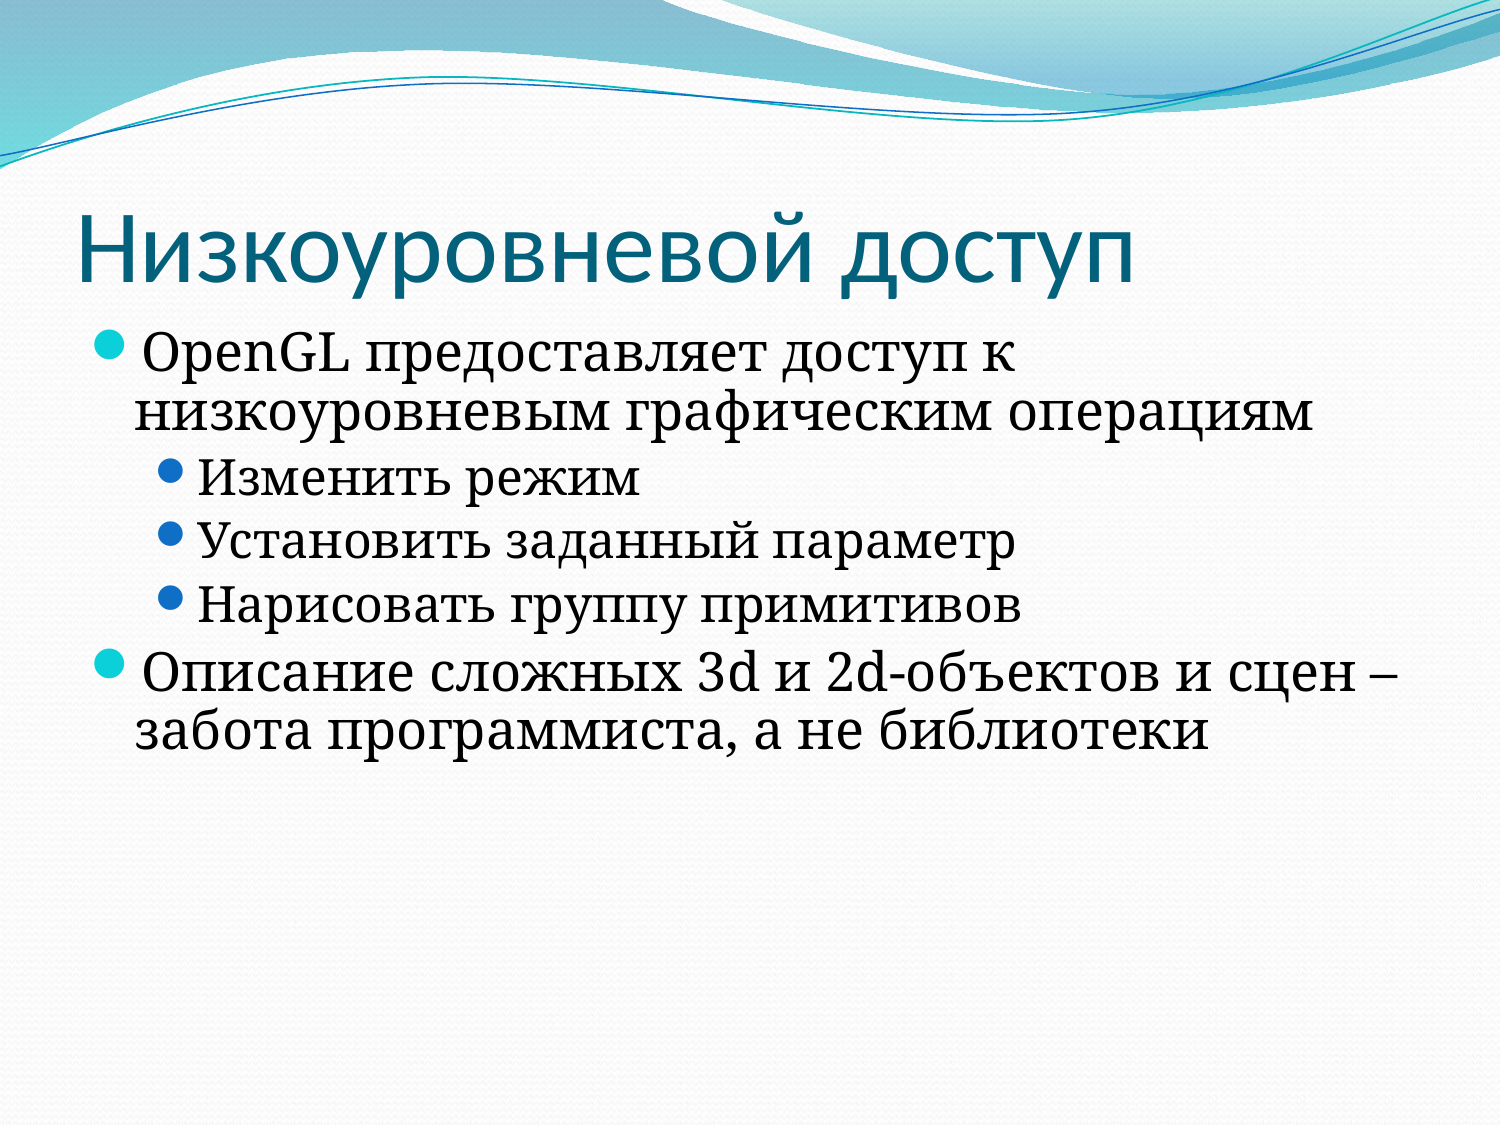

# Низкоуровневой доступ
OpenGL предоставляет доступ к низкоуровневым графическим операциям
Изменить режим
Установить заданный параметр
Нарисовать группу примитивов
Описание сложных 3d и 2d-объектов и сцен – забота программиста, а не библиотеки